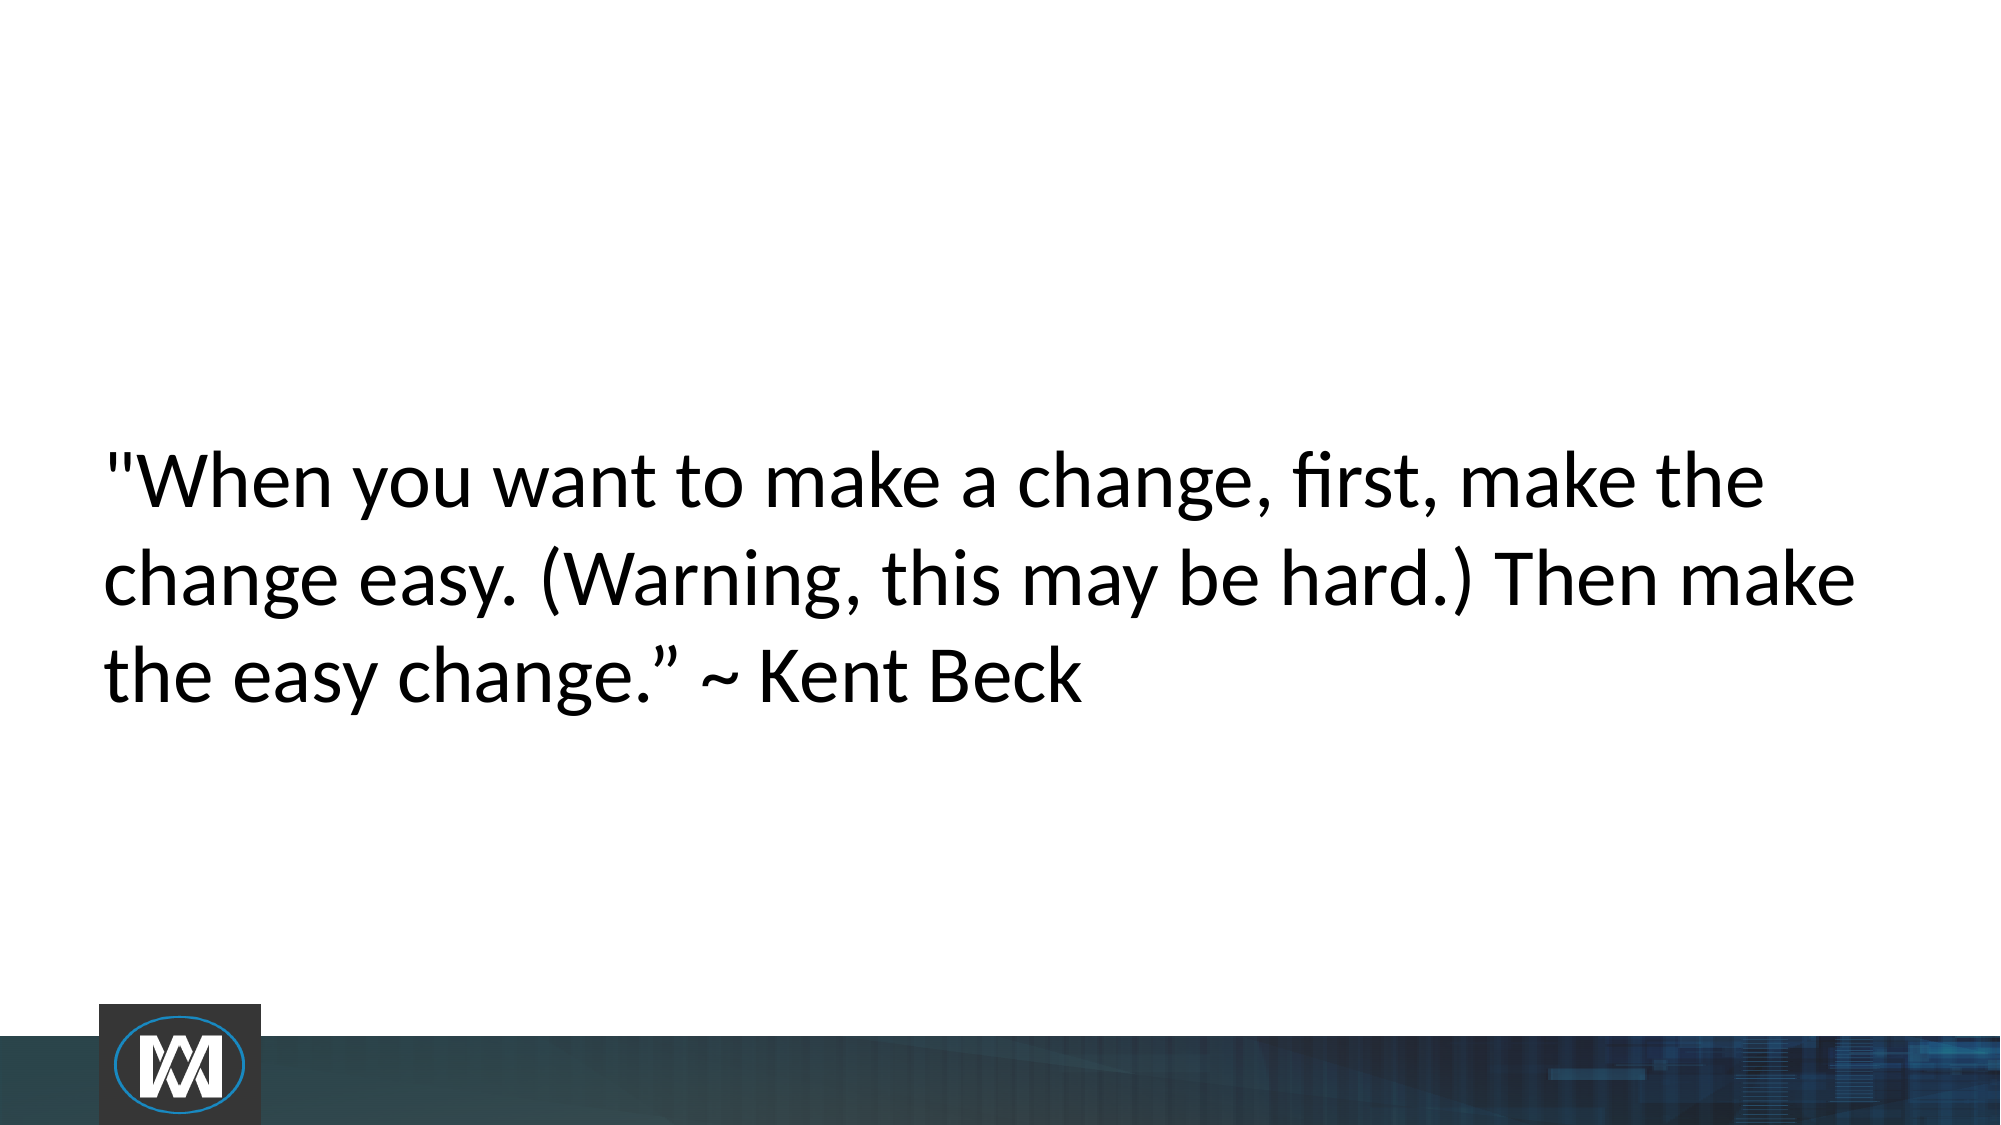

"When you want to make a change, first, make the change easy. (Warning, this may be hard.) Then make the easy change.” ~ Kent Beck